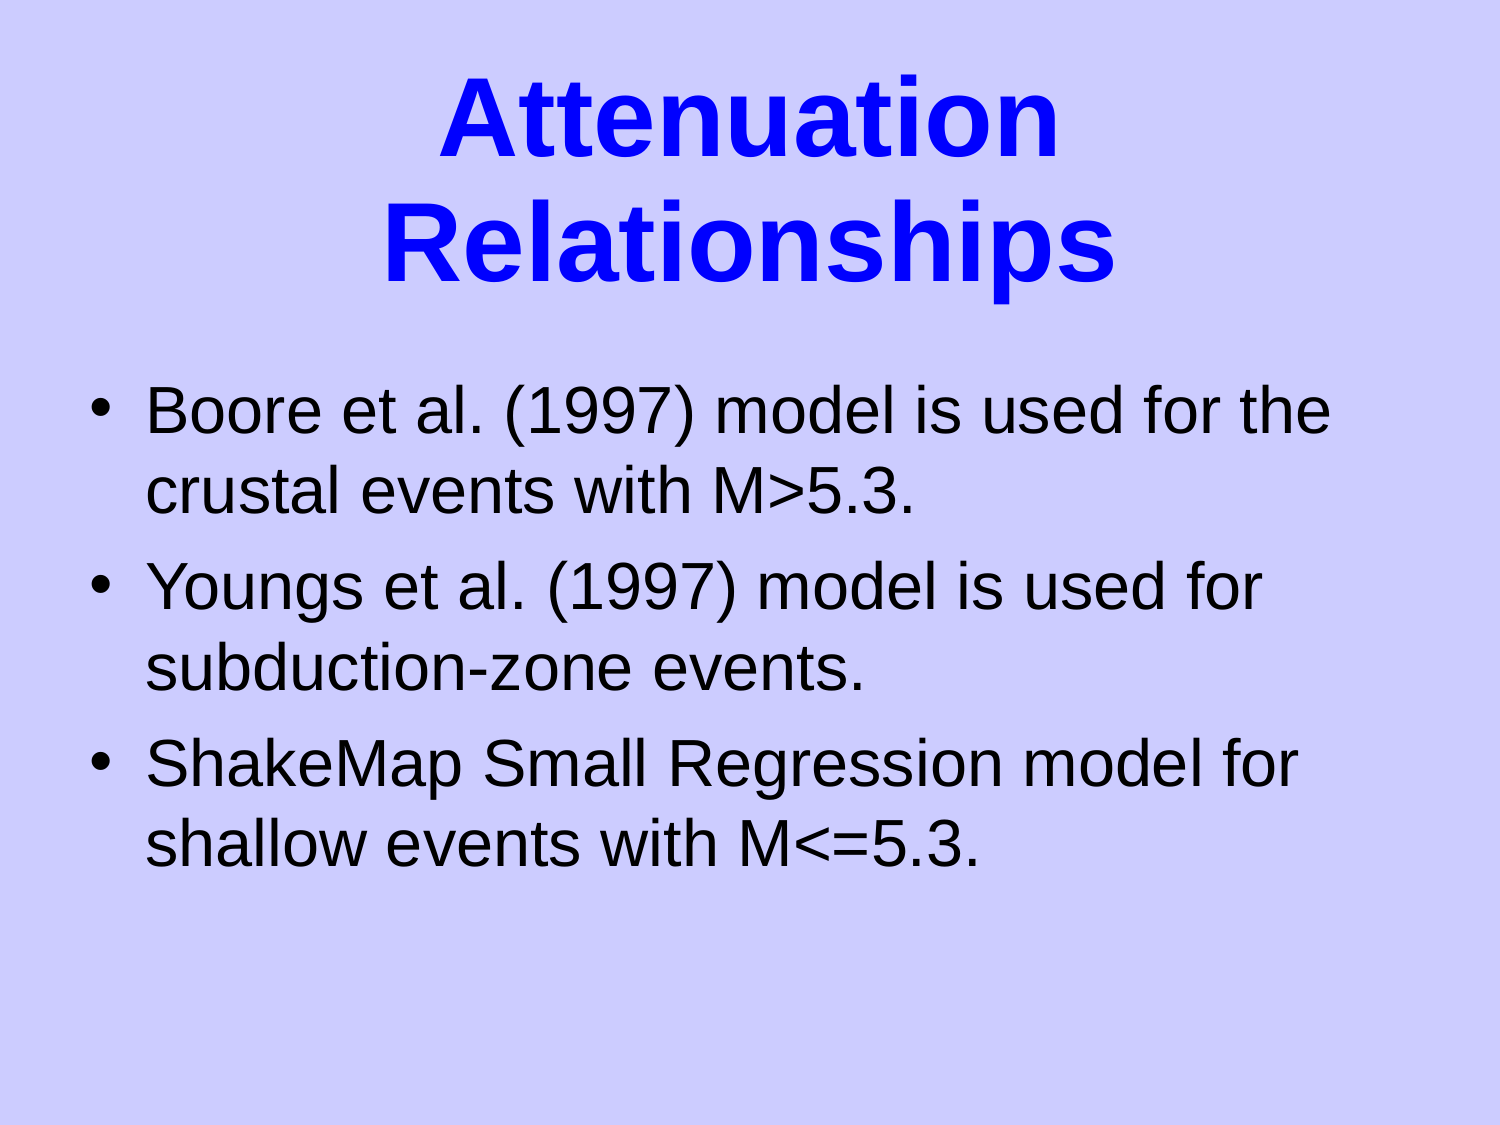

# Attenuation Relationships

Boore et al. (1997) model is used for the crustal events with M>5.3.
Youngs et al. (1997) model is used for subduction-zone events.
ShakeMap Small Regression model for shallow events with M<=5.3.